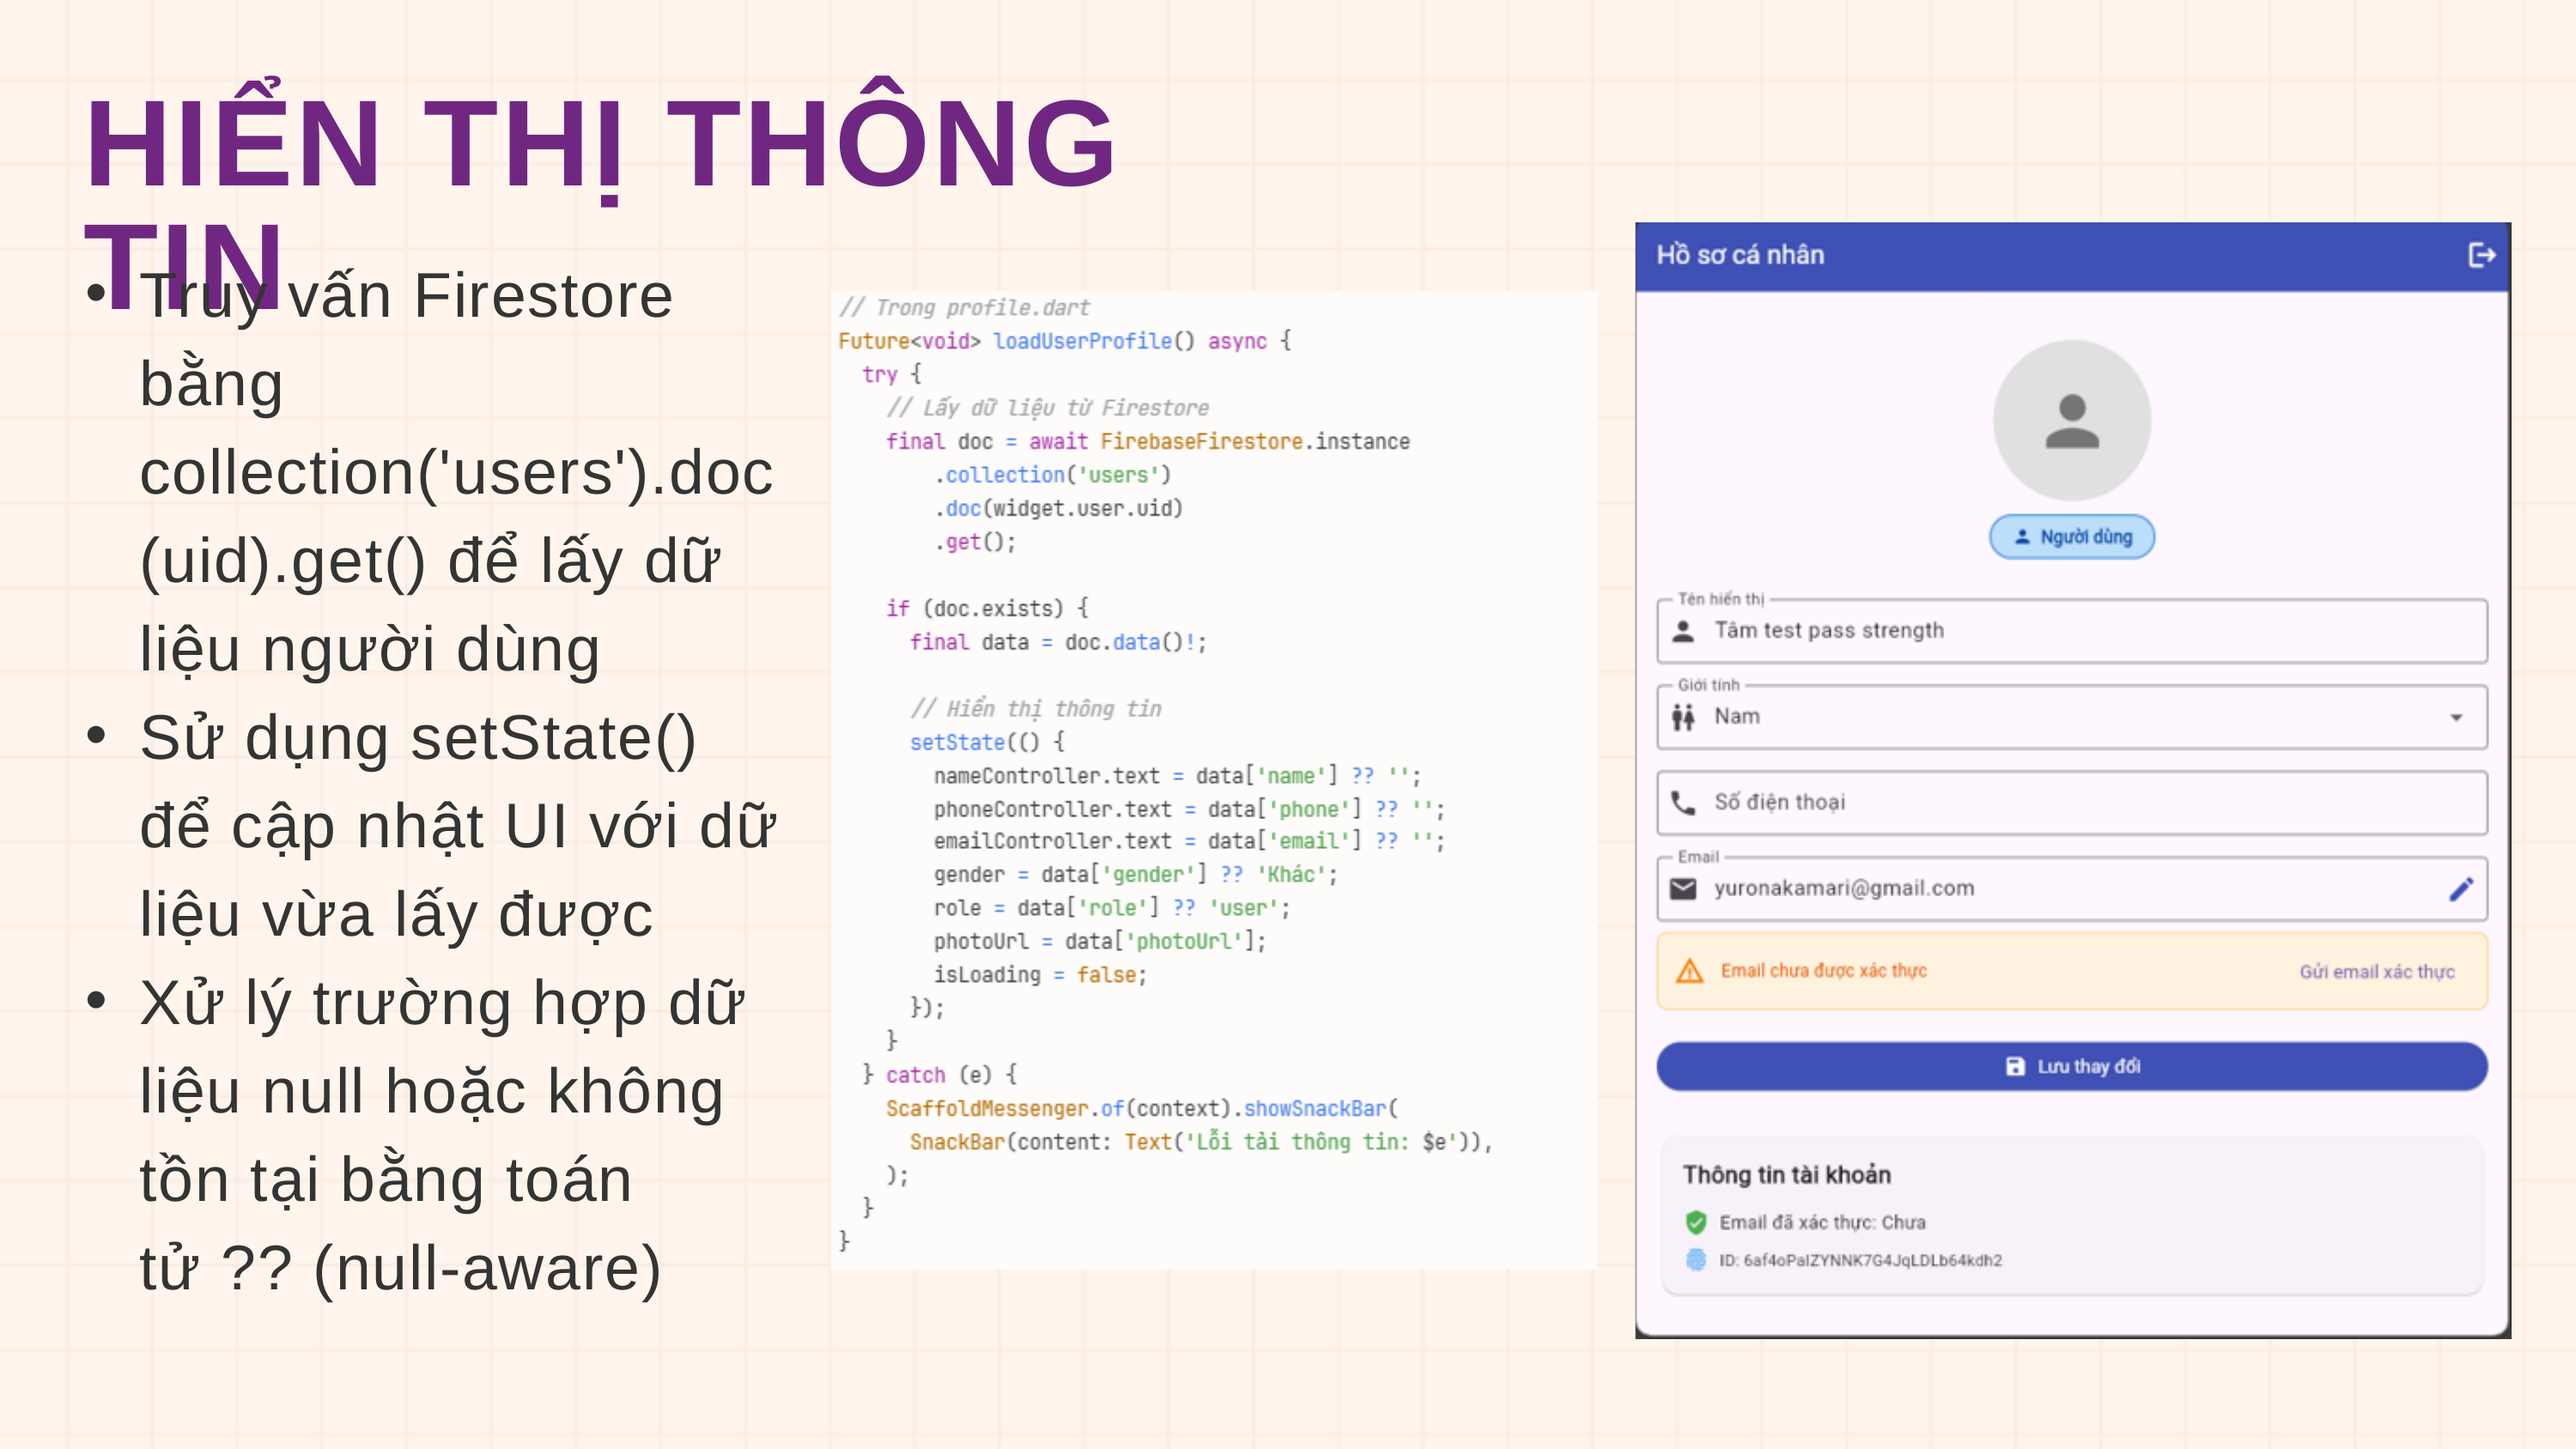

HIỂN THỊ THÔNG TIN

Truy vấn Firestore bằng collection('users').doc(uid).get() để lấy dữ liệu người dùng
Sử dụng setState() để cập nhật UI với dữ liệu vừa lấy được
Xử lý trường hợp dữ liệu null hoặc không tồn tại bằng toán tử ?? (null-aware)